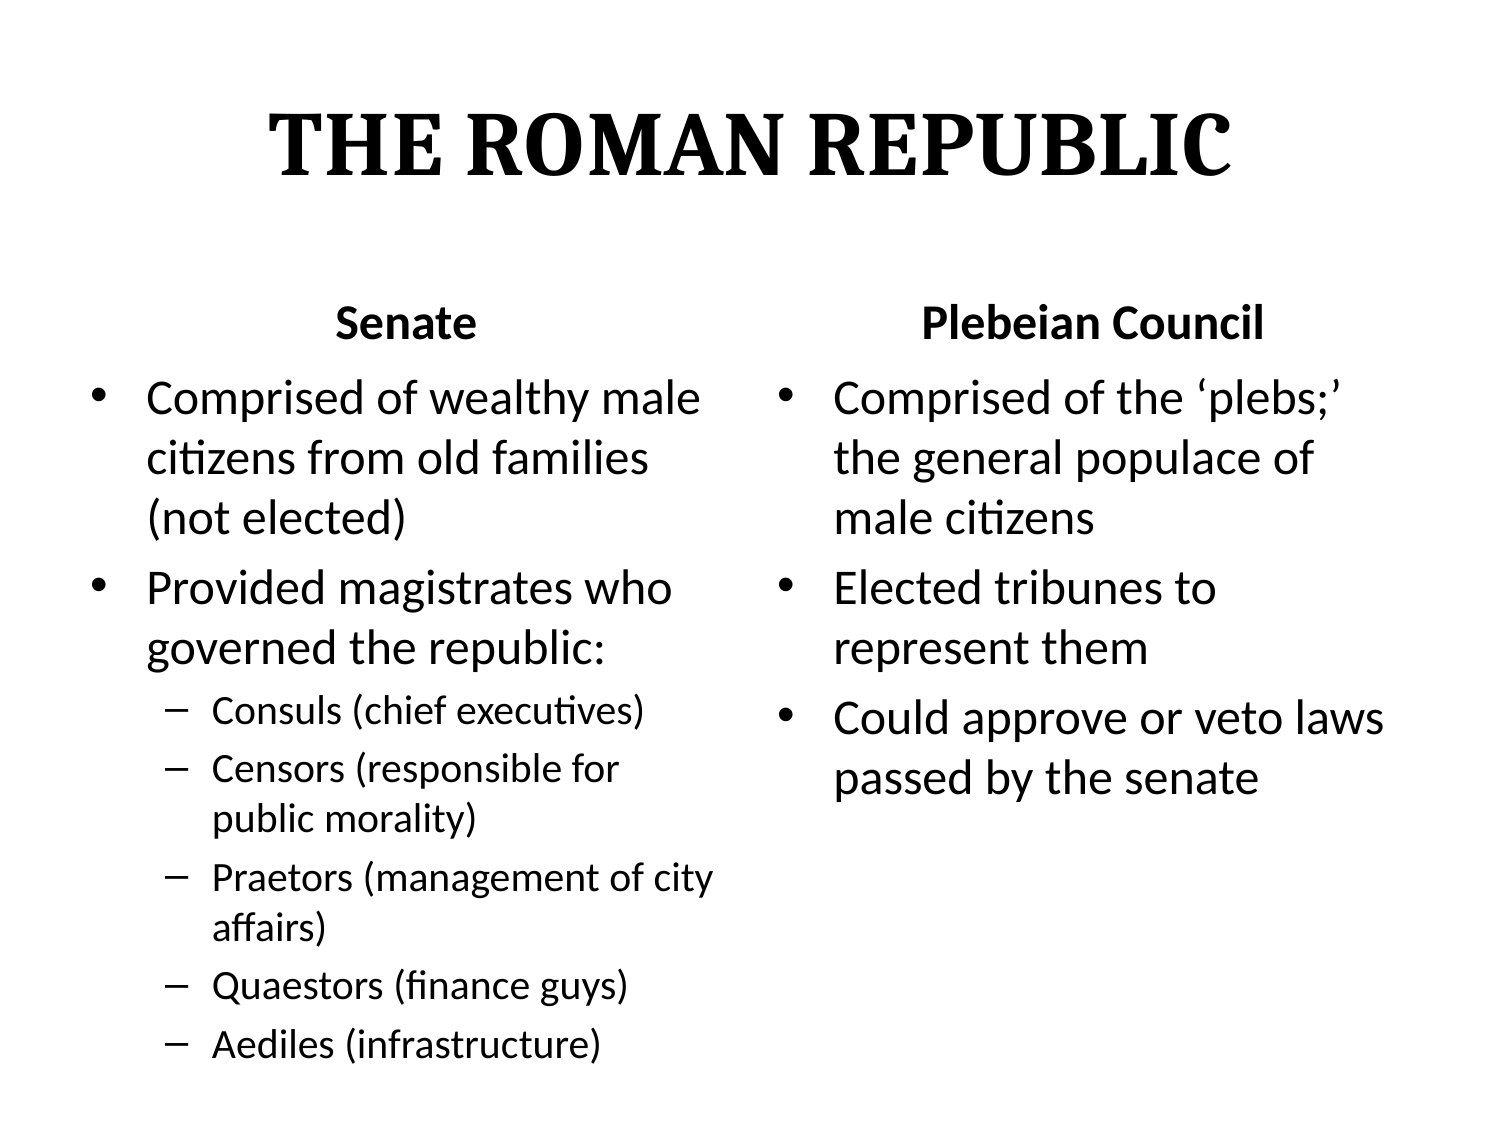

# The Roman Republic
Senate
Plebeian Council
Comprised of wealthy male citizens from old families (not elected)
Provided magistrates who governed the republic:
Consuls (chief executives)
Censors (responsible for public morality)
Praetors (management of city affairs)
Quaestors (finance guys)
Aediles (infrastructure)

Comprised of the ‘plebs;’ the general populace of male citizens
Elected tribunes to represent them
Could approve or veto laws passed by the senate